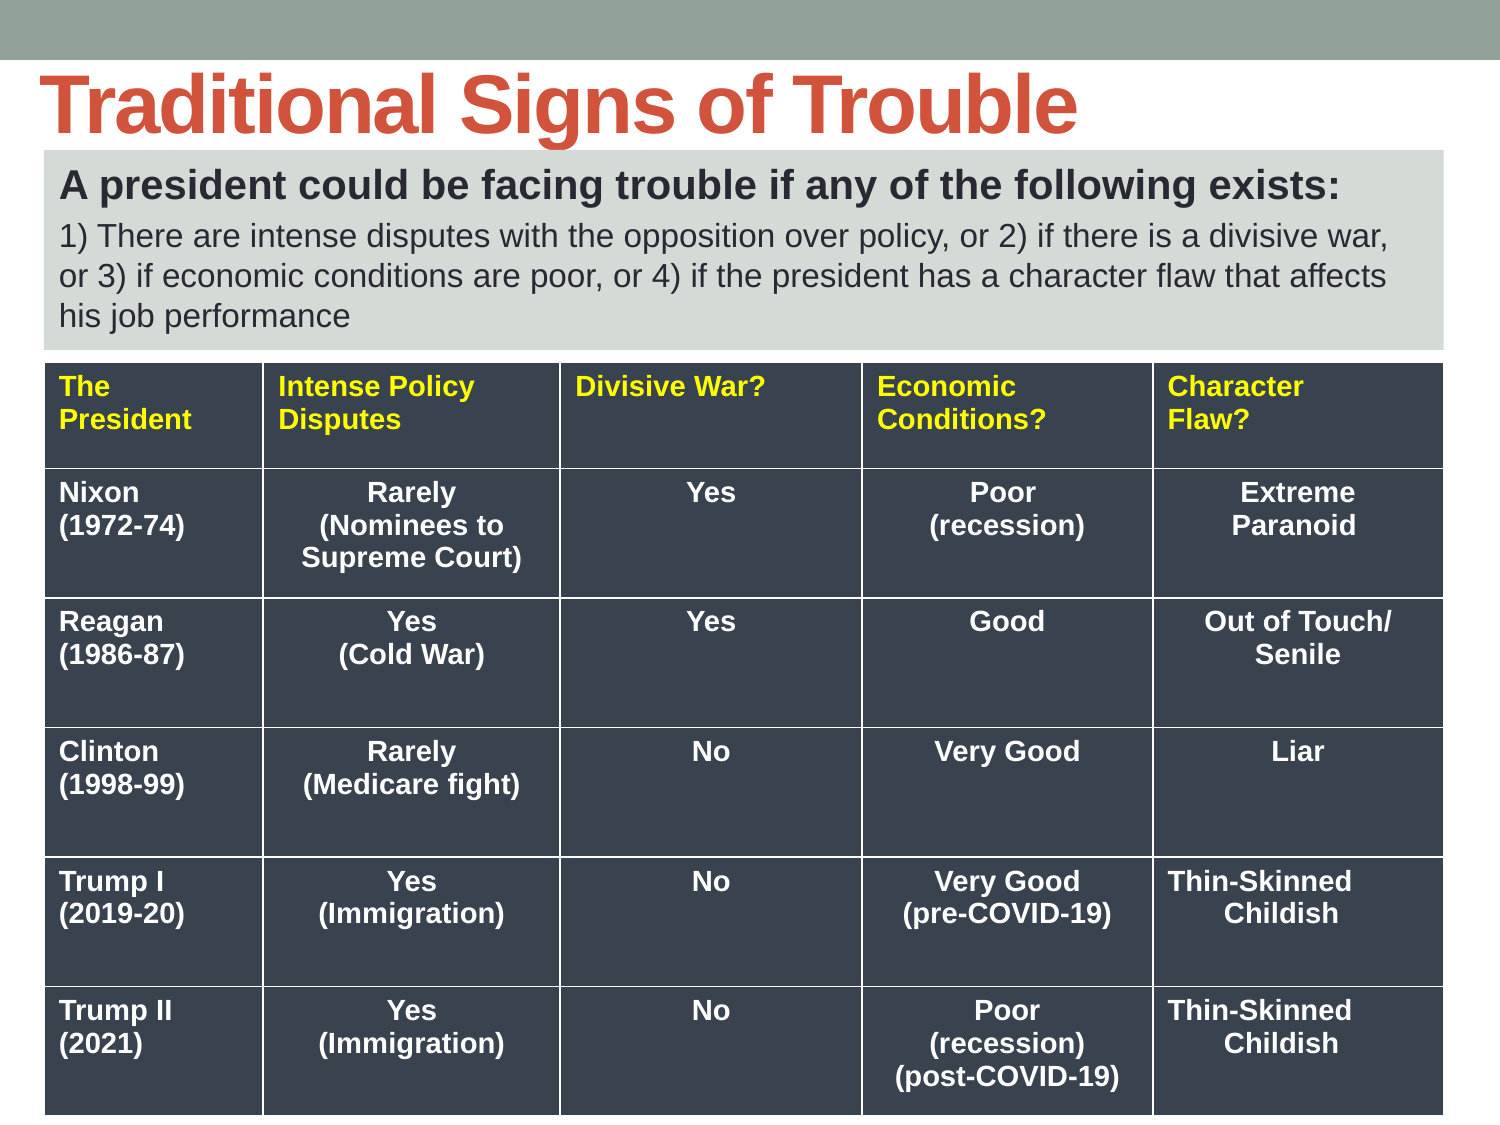

# Traditional Signs of Trouble
A president could be facing trouble if any of the following exists:
1) There are intense disputes with the opposition over policy, or 2) if there is a divisive war, or 3) if economic conditions are poor, or 4) if the president has a character flaw that affects his job performance
| The President | Intense Policy Disputes | Divisive War? | Economic Conditions? | Character Flaw? |
| --- | --- | --- | --- | --- |
| Nixon (1972-74) | Rarely (Nominees to Supreme Court) | Yes | Poor (recession) | Extreme Paranoid |
| Reagan (1986-87) | Yes (Cold War) | Yes | Good | Out of Touch/ Senile |
| Clinton (1998-99) | Rarely (Medicare fight) | No | Very Good | Liar |
| Trump I (2019-20) | Yes (Immigration) | No | Very Good (pre-COVID-19) | Thin-Skinned Childish |
| Trump II (2021) | Yes (Immigration) | No | Poor (recession) (post-COVID-19) | Thin-Skinned Childish |